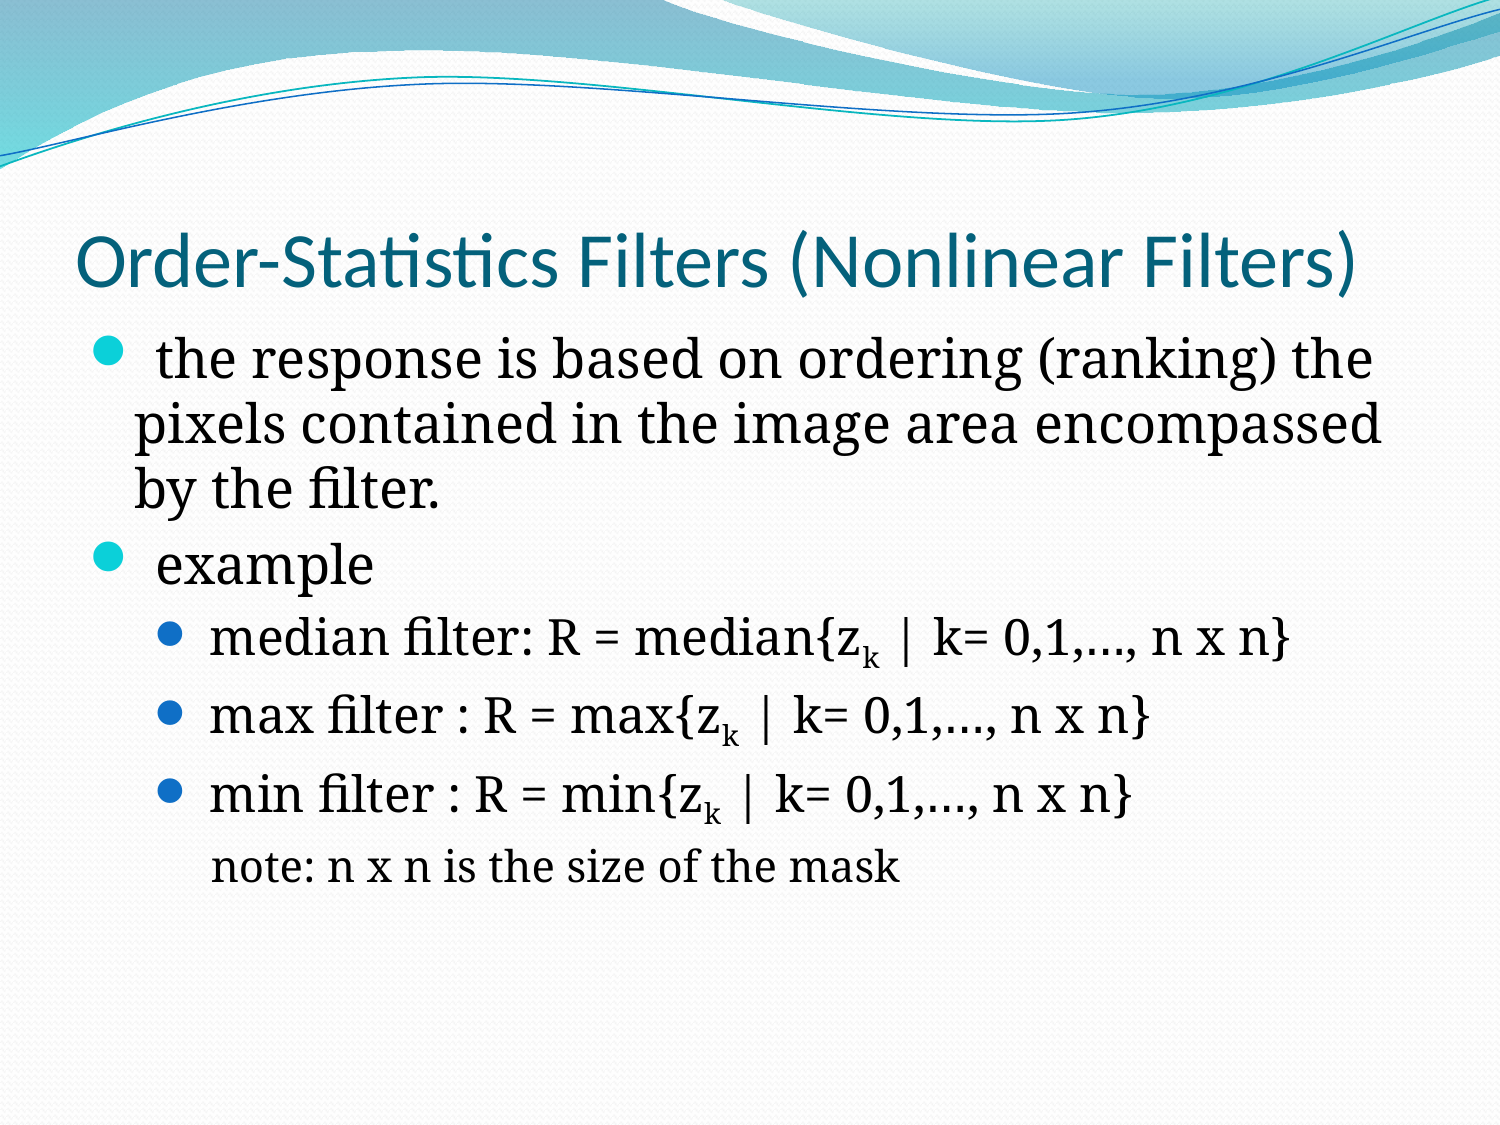

# Order-Statistics Filters (Nonlinear Filters)
 the response is based on ordering (ranking) the pixels contained in the image area encompassed by the filter.
 example
 median filter: R = median{zk | k= 0,1,…, n x n}
 max filter : R = max{zk | k= 0,1,…, n x n}
 min filter : R = min{zk | k= 0,1,…, n x n}
 note: n x n is the size of the mask